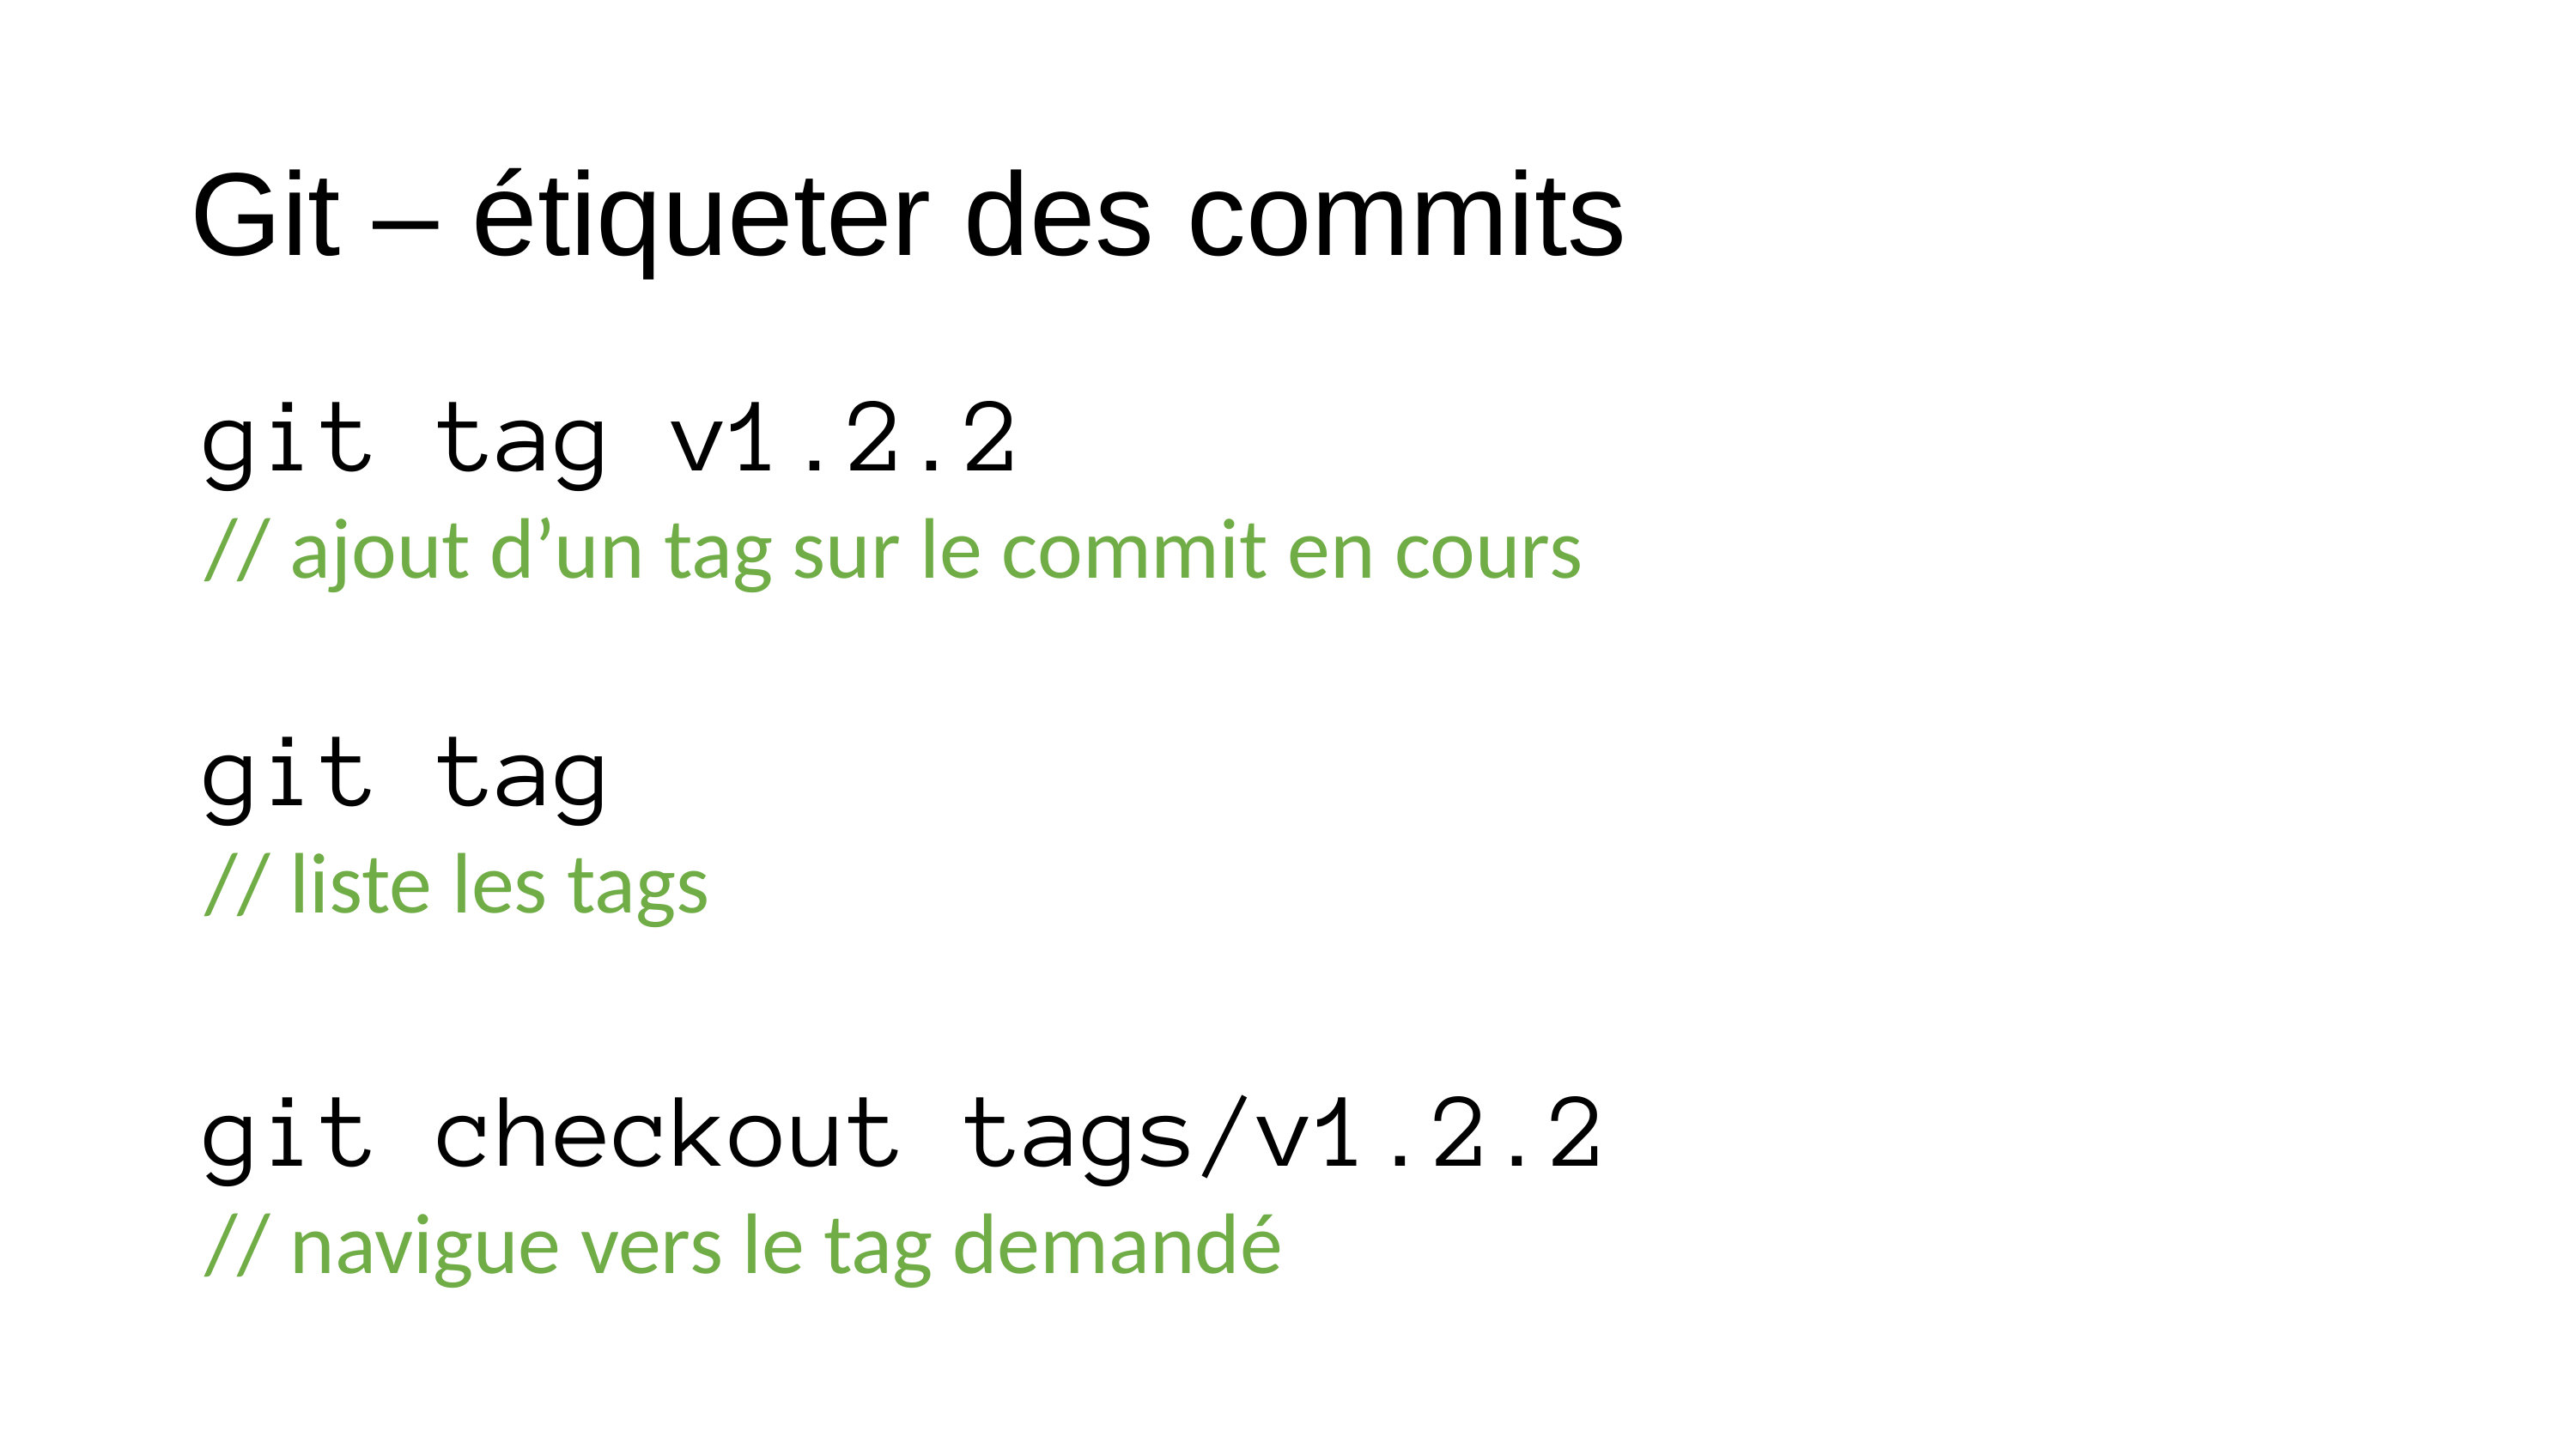

# Git – étiqueter des commits
git tag v1.2.2
// ajout d’un tag sur le commit en cours

git tag
// liste les tags

git checkout tags/v1.2.2
// navigue vers le tag demandé